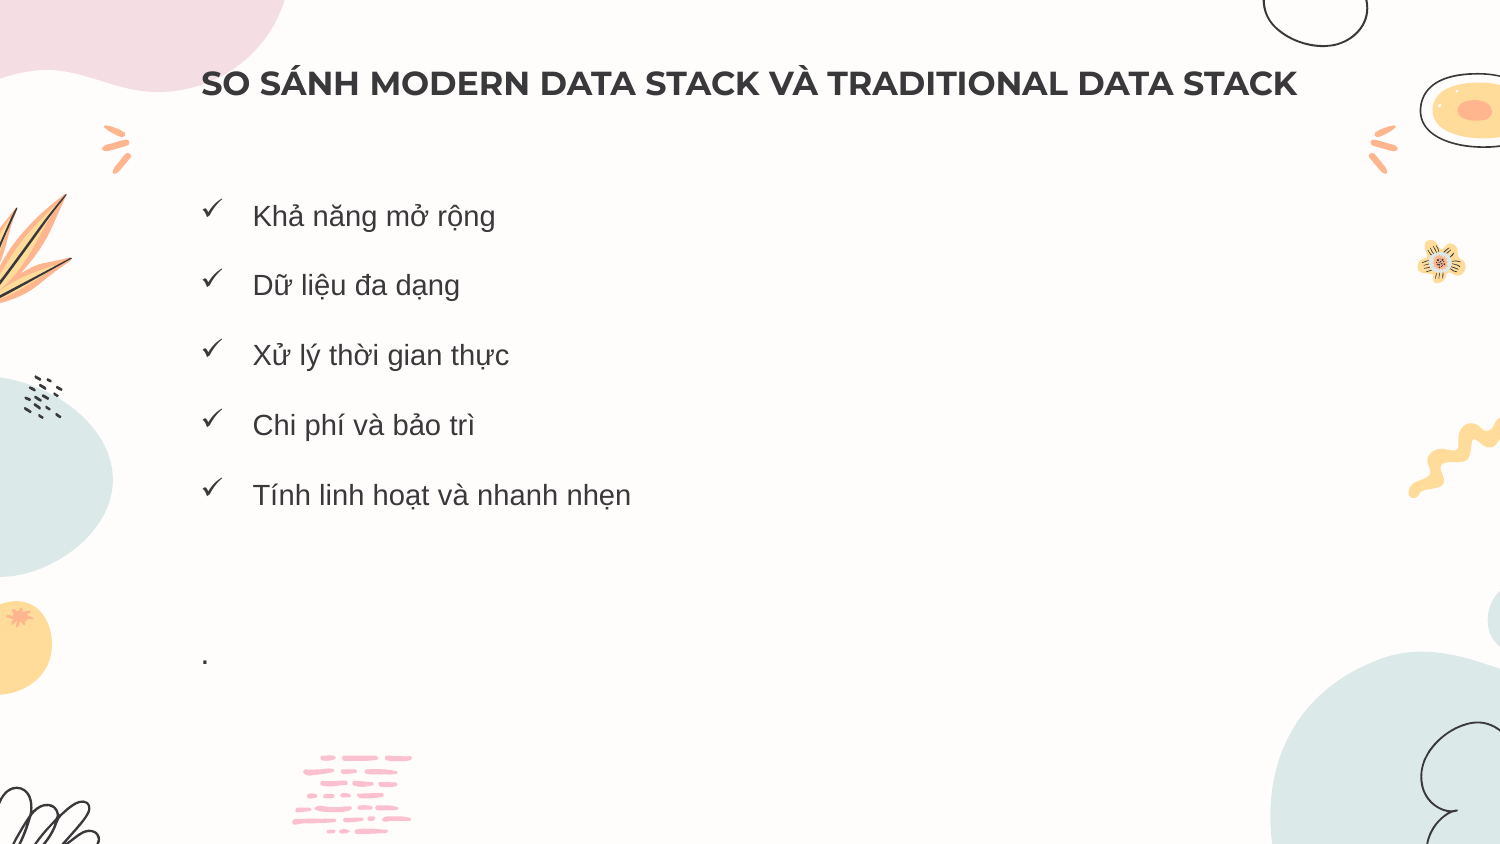

# SO SÁNH MODERN DATA STACK VÀ TRADITIONAL DATA STACK
Khả năng mở rộng
Dữ liệu đa dạng
Xử lý thời gian thực
Chi phí và bảo trì
Tính linh hoạt và nhanh nhẹn

.